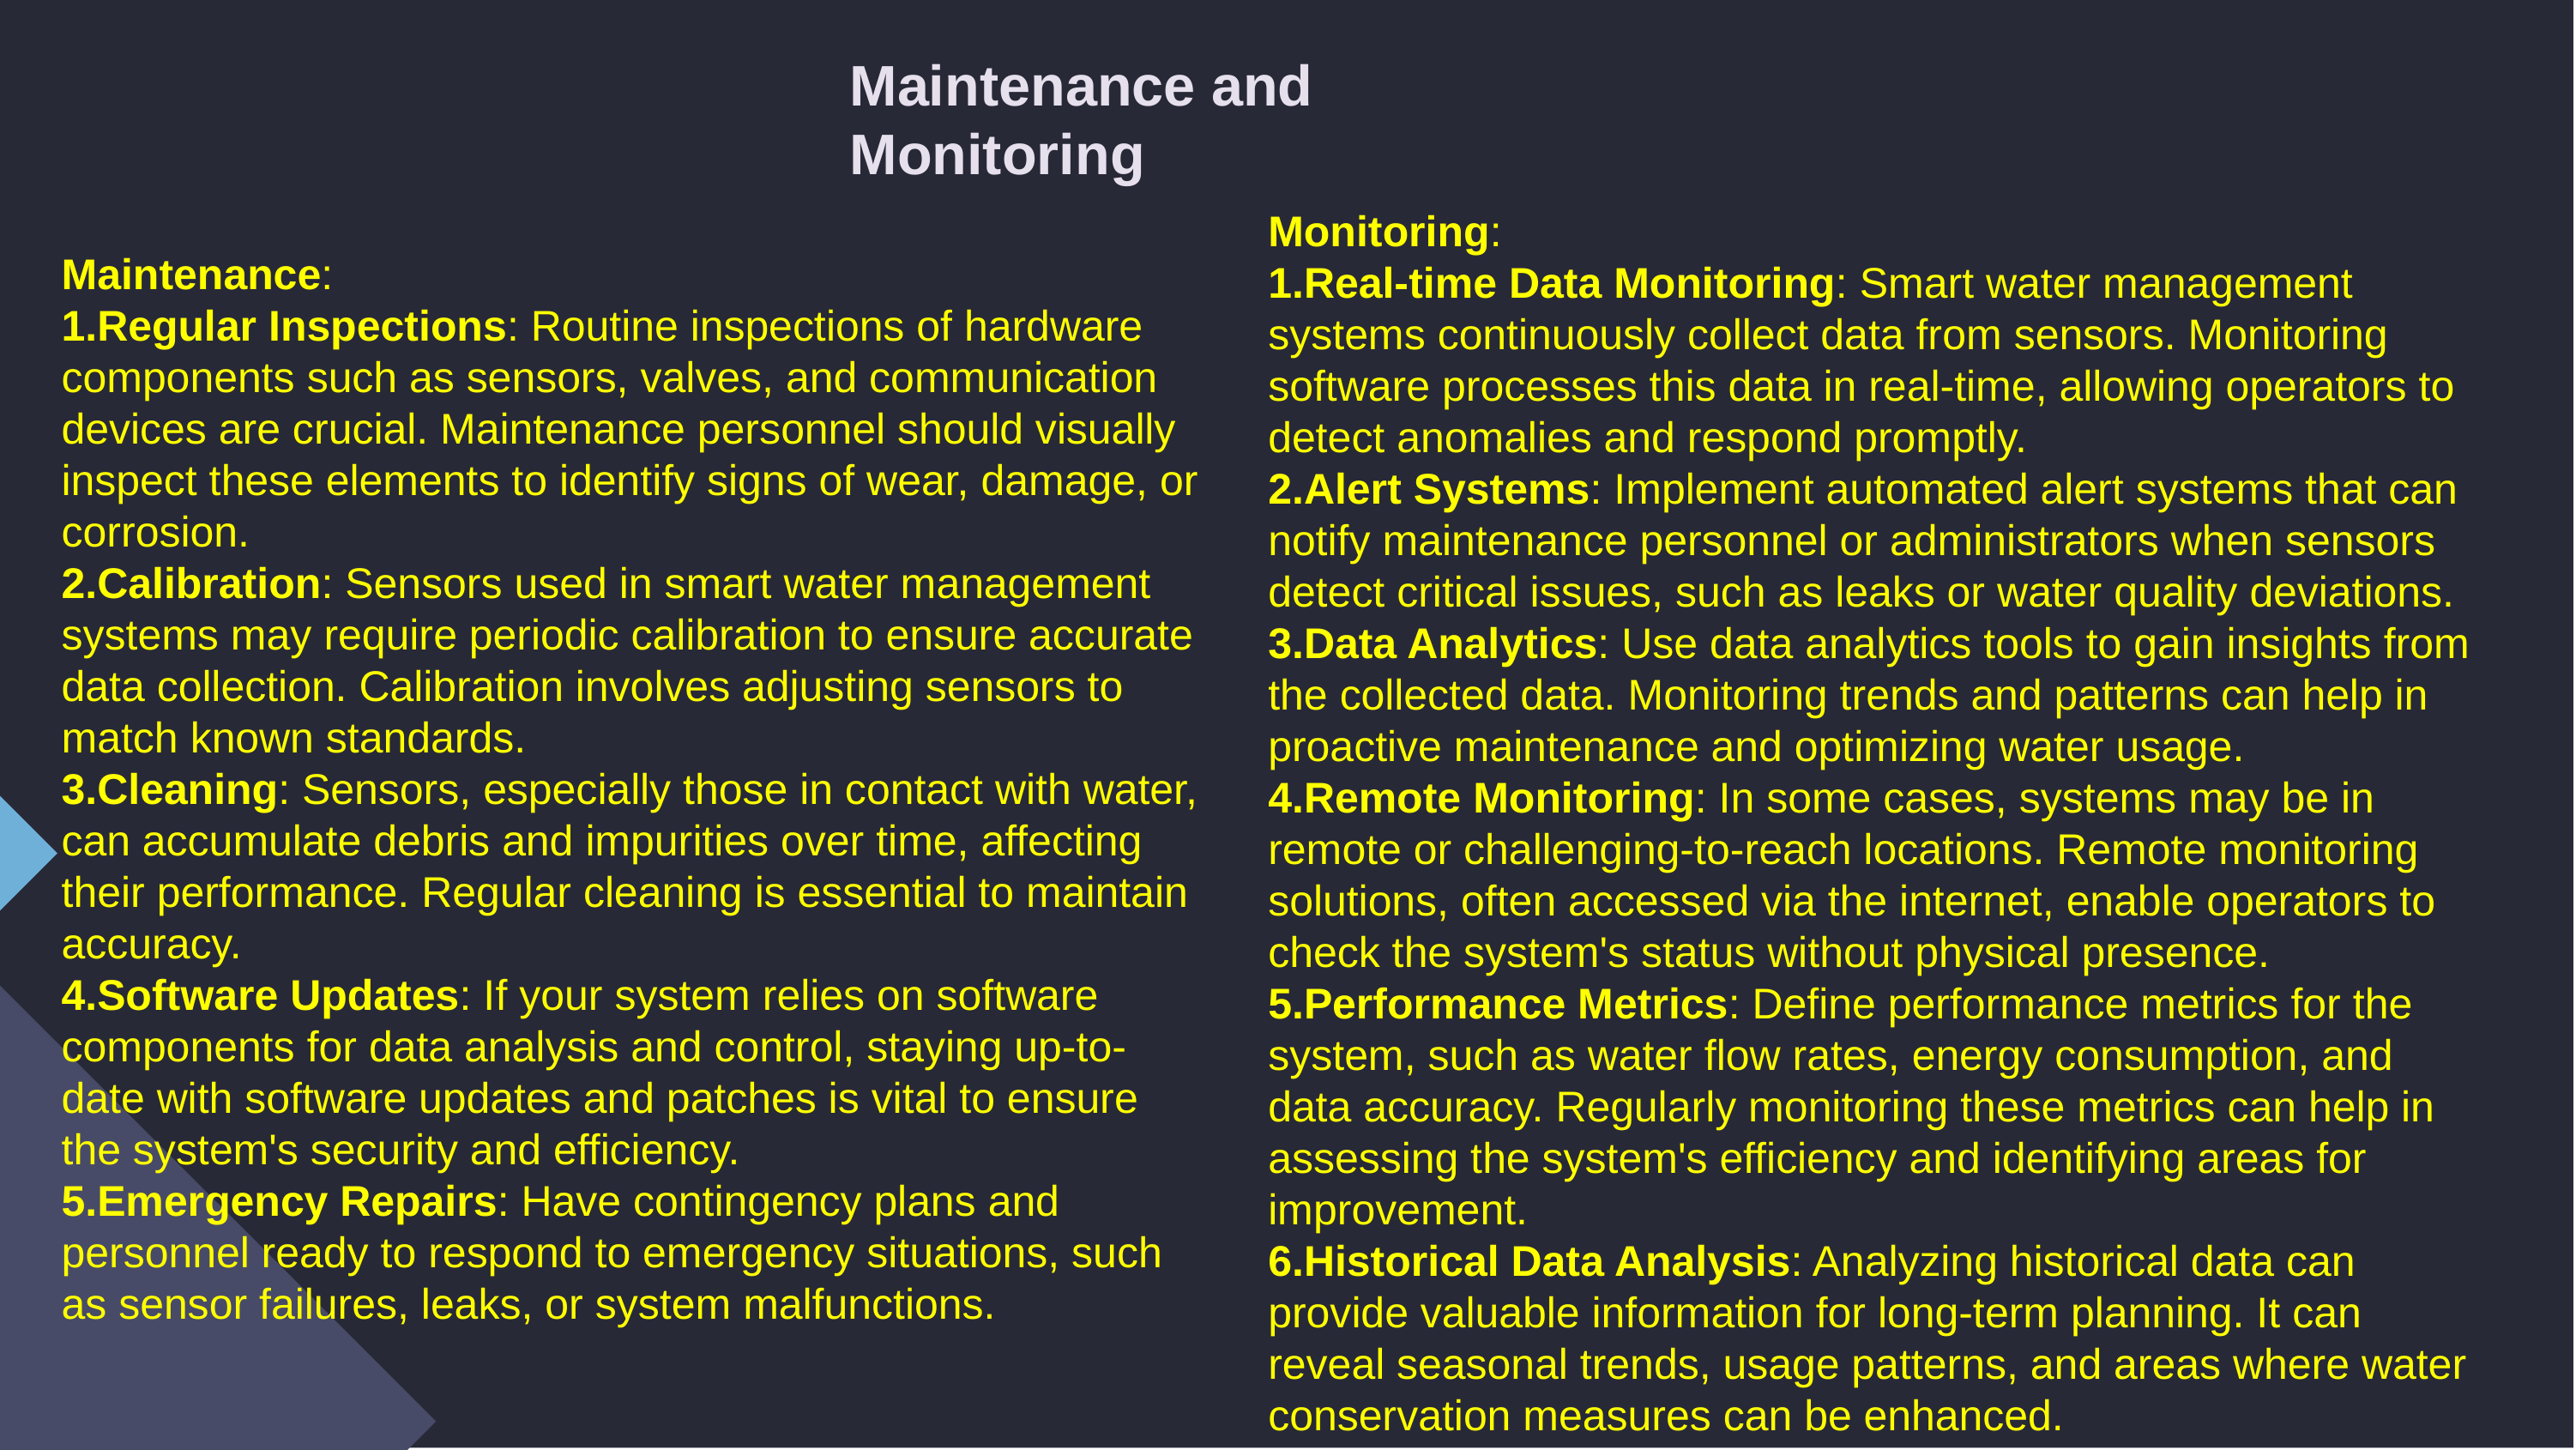

# Maintenance and Monitoring
Monitoring:
Real-time Data Monitoring: Smart water management systems continuously collect data from sensors. Monitoring software processes this data in real-time, allowing operators to detect anomalies and respond promptly.
Alert Systems: Implement automated alert systems that can notify maintenance personnel or administrators when sensors detect critical issues, such as leaks or water quality deviations.
Data Analytics: Use data analytics tools to gain insights from the collected data. Monitoring trends and patterns can help in proactive maintenance and optimizing water usage.
Remote Monitoring: In some cases, systems may be in remote or challenging-to-reach locations. Remote monitoring solutions, often accessed via the internet, enable operators to check the system's status without physical presence.
Performance Metrics: Define performance metrics for the system, such as water flow rates, energy consumption, and data accuracy. Regularly monitoring these metrics can help in assessing the system's efficiency and identifying areas for improvement.
Historical Data Analysis: Analyzing historical data can provide valuable information for long-term planning. It can reveal seasonal trends, usage patterns, and areas where water conservation measures can be enhanced.

Maintenance:
Regular Inspections: Routine inspections of hardware components such as sensors, valves, and communication devices are crucial. Maintenance personnel should visually inspect these elements to identify signs of wear, damage, or corrosion.
Calibration: Sensors used in smart water management systems may require periodic calibration to ensure accurate data collection. Calibration involves adjusting sensors to match known standards.
Cleaning: Sensors, especially those in contact with water, can accumulate debris and impurities over time, affecting their performance. Regular cleaning is essential to maintain accuracy.
Software Updates: If your system relies on software components for data analysis and control, staying up-to-date with software updates and patches is vital to ensure the system's security and efficiency.
Emergency Repairs: Have contingency plans and personnel ready to respond to emergency situations, such as sensor failures, leaks, or system malfunctions.